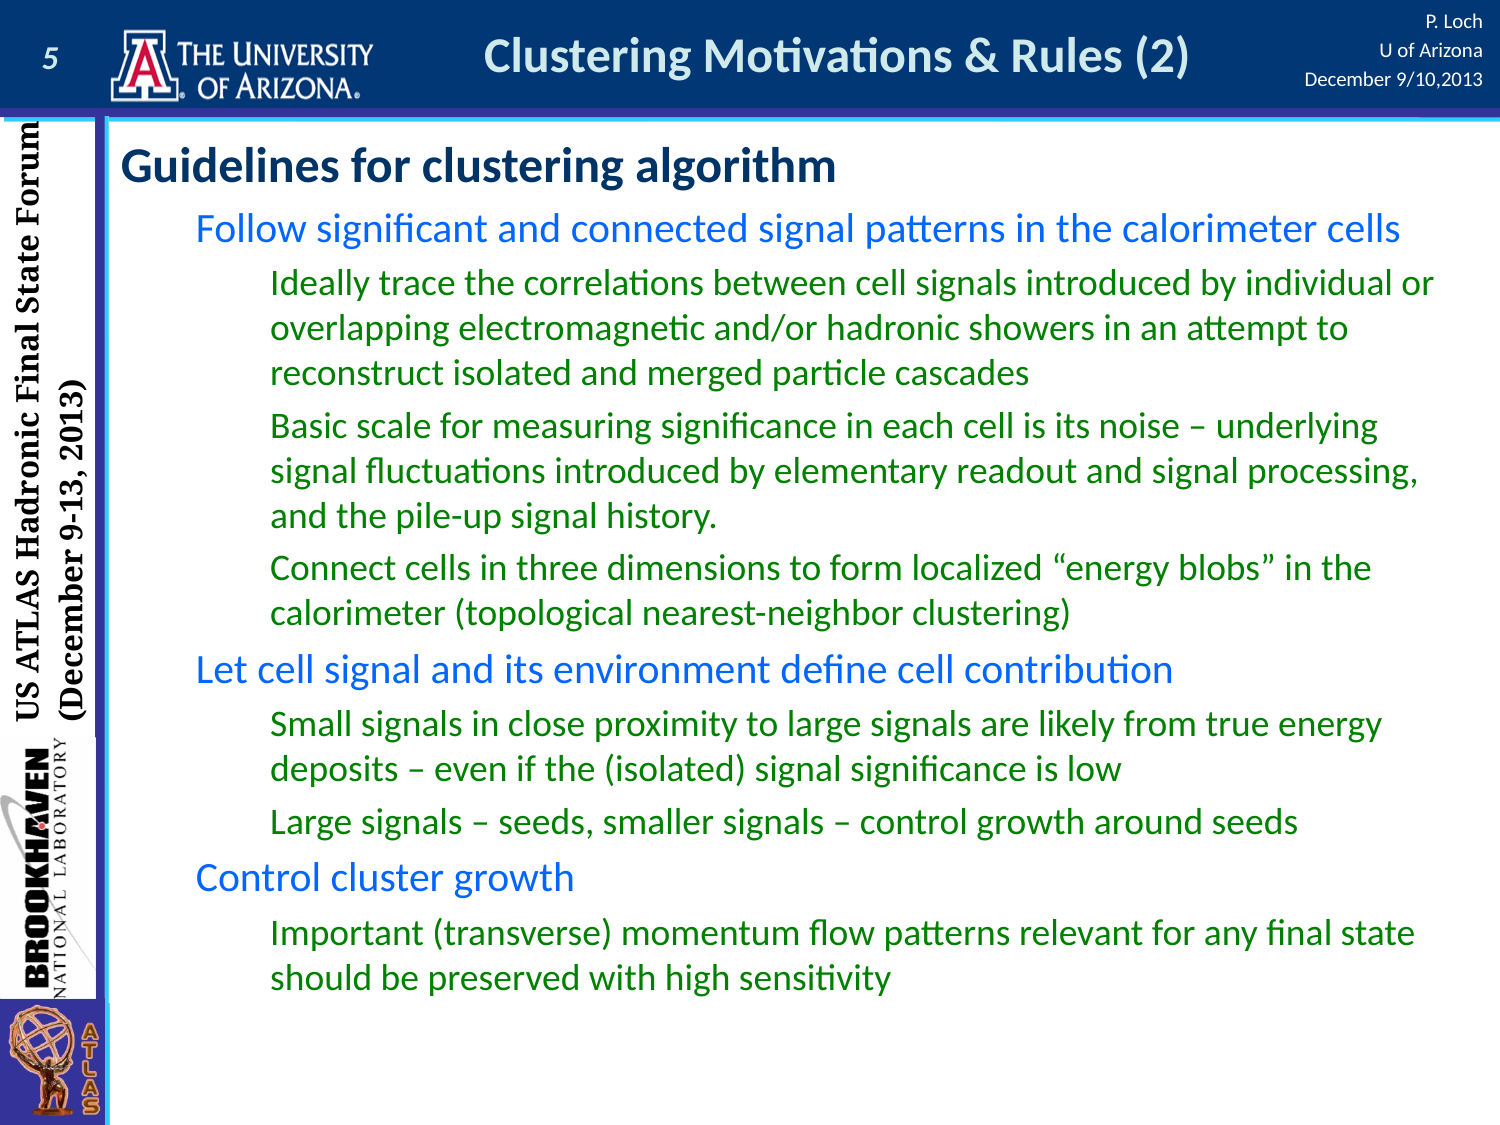

# Clustering Motivations & Rules (2)
Guidelines for clustering algorithm
Follow significant and connected signal patterns in the calorimeter cells
Ideally trace the correlations between cell signals introduced by individual or overlapping electromagnetic and/or hadronic showers in an attempt to reconstruct isolated and merged particle cascades
Basic scale for measuring significance in each cell is its noise – underlying signal fluctuations introduced by elementary readout and signal processing, and the pile-up signal history.
Connect cells in three dimensions to form localized “energy blobs” in the calorimeter (topological nearest-neighbor clustering)
Let cell signal and its environment define cell contribution
Small signals in close proximity to large signals are likely from true energy deposits – even if the (isolated) signal significance is low
Large signals – seeds, smaller signals – control growth around seeds
Control cluster growth
Important (transverse) momentum flow patterns relevant for any final state should be preserved with high sensitivity